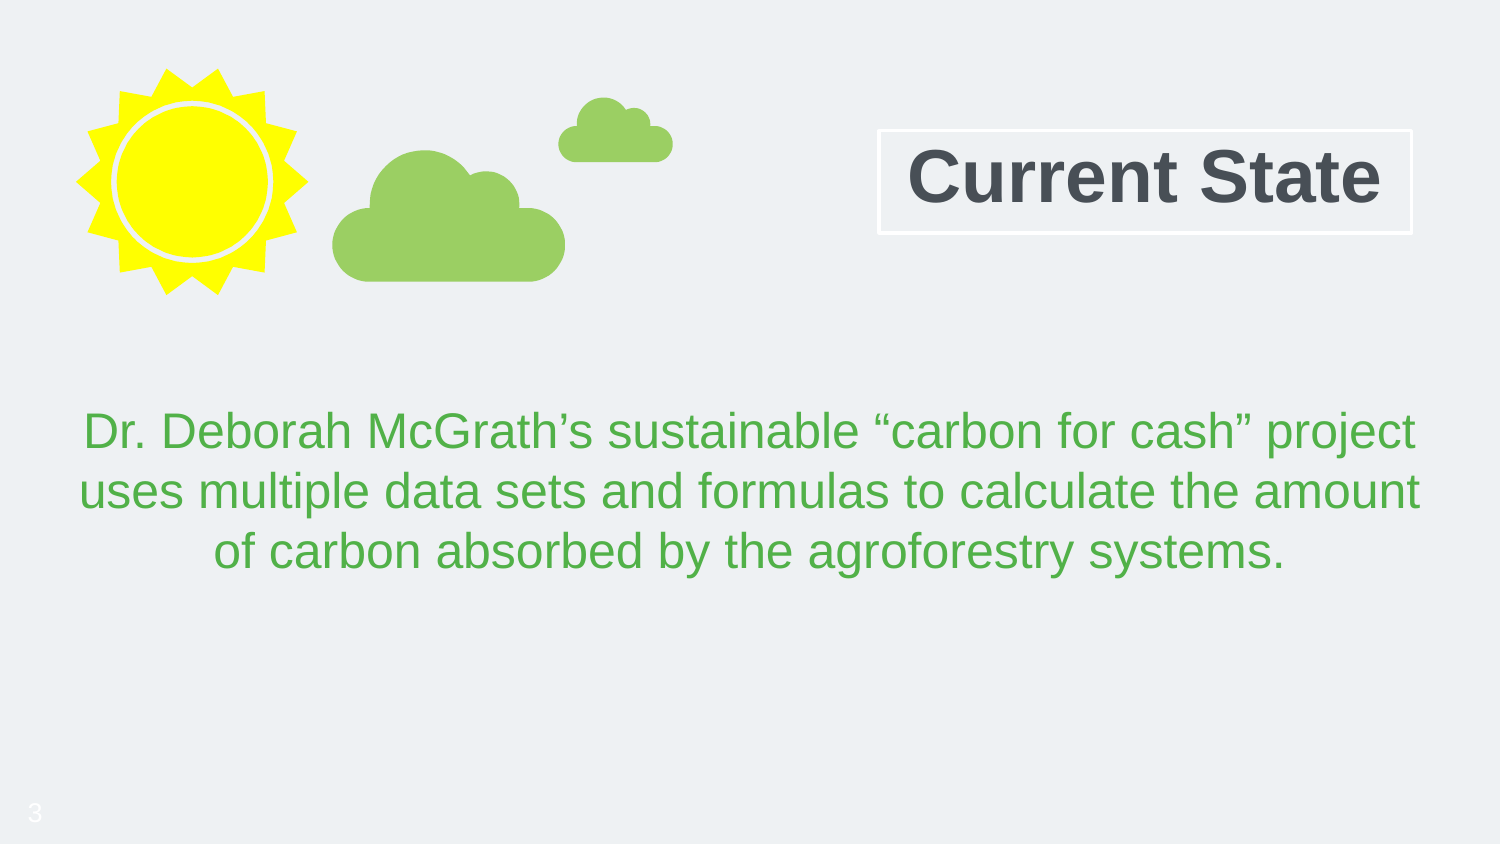

Current State

Dr. Deborah McGrath’s sustainable “carbon for cash” project uses multiple data sets and formulas to calculate the amount of carbon absorbed by the agroforestry systems.

3